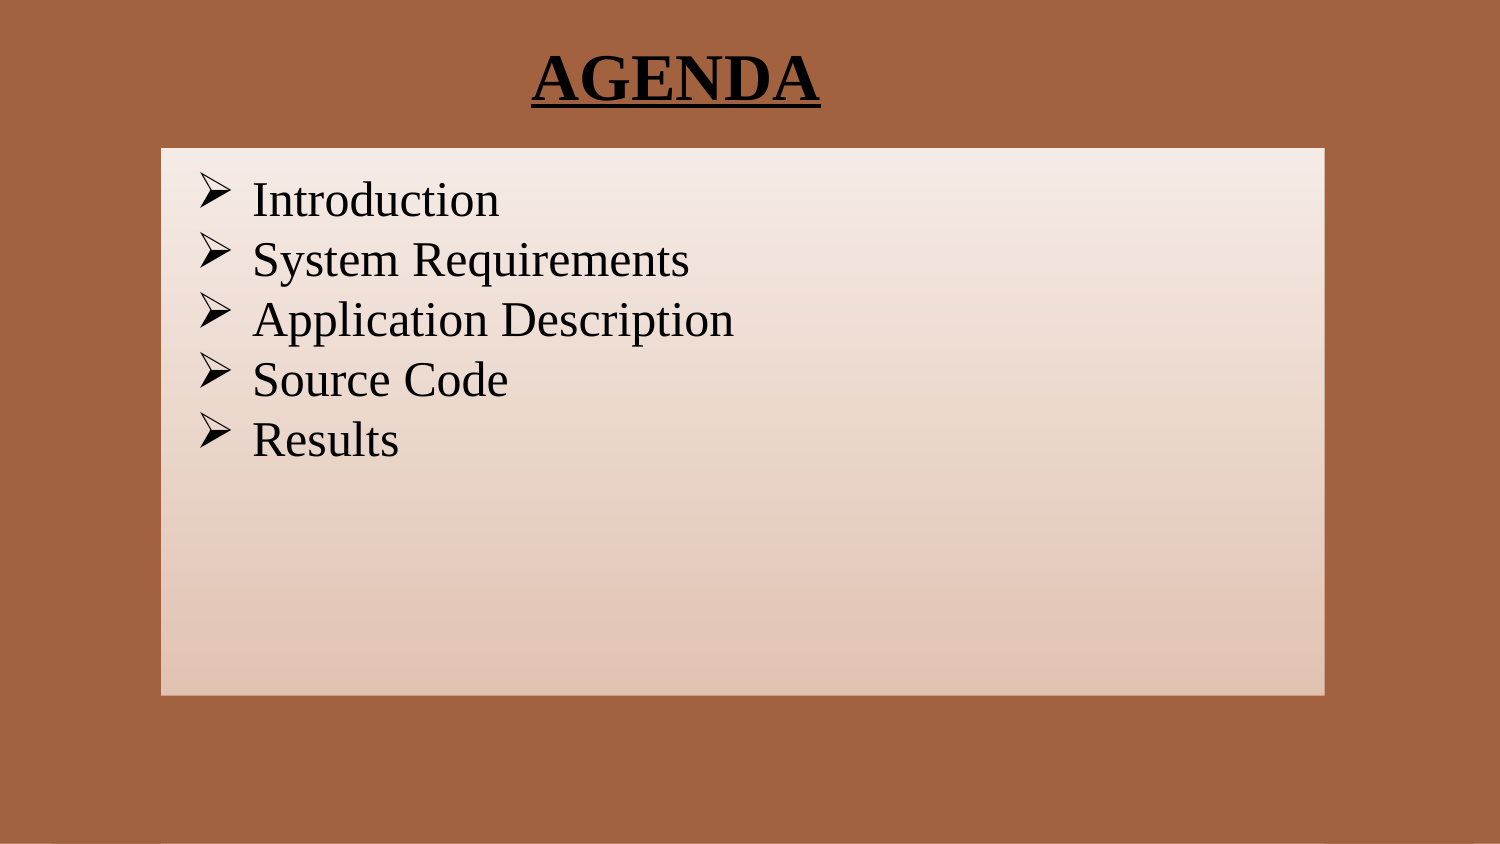

AGENDA
Introduction
System Requirements
Application Description
Source Code
Results